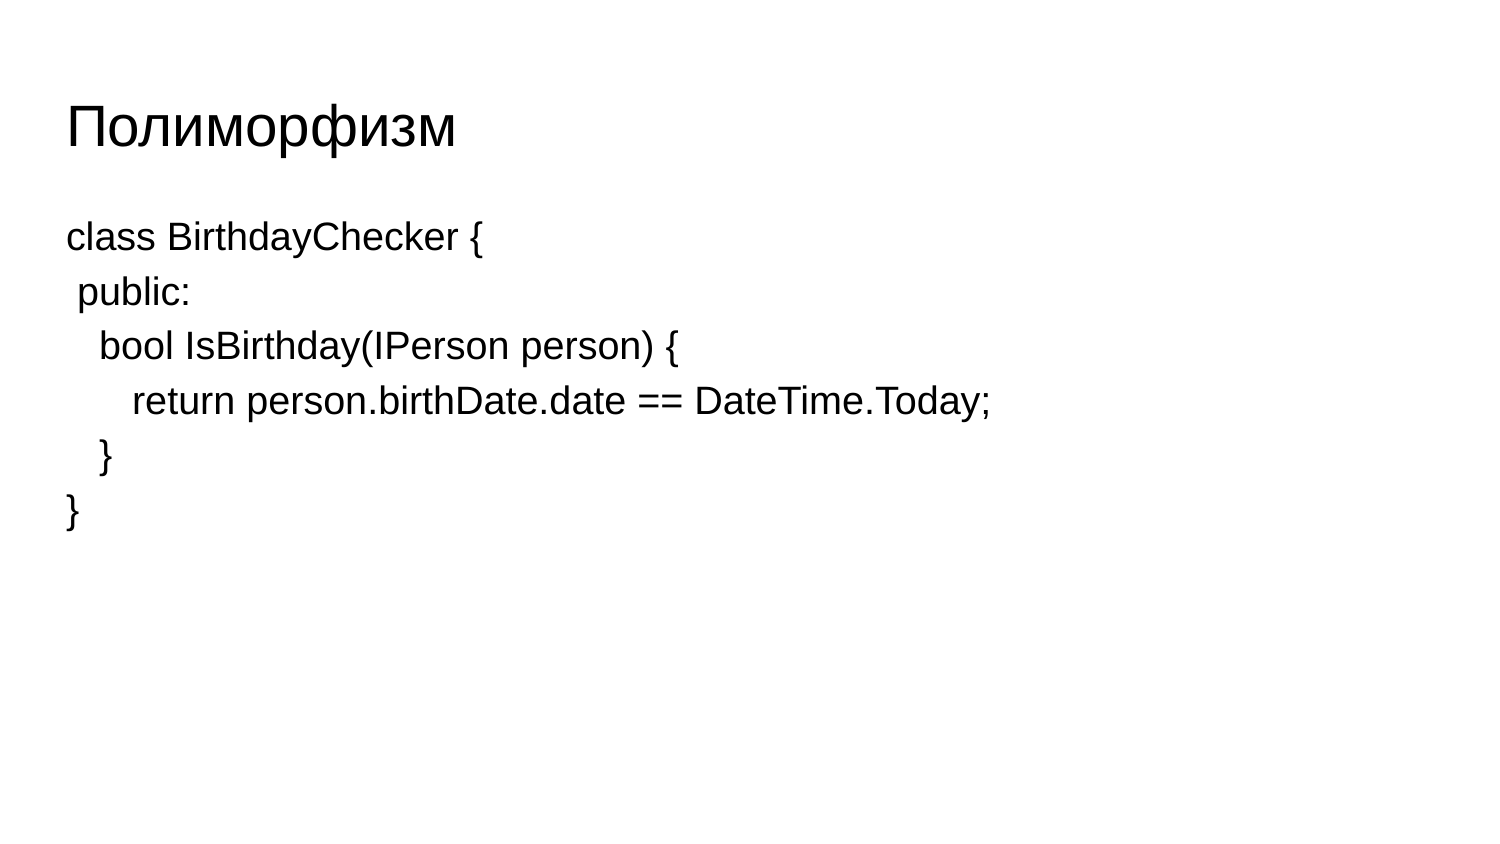

# Полиморфизм
class BirthdayChecker {
 public:
   bool IsBirthday(IPerson person) {
      return person.birthDate.date == DateTime.Today;
   }
}